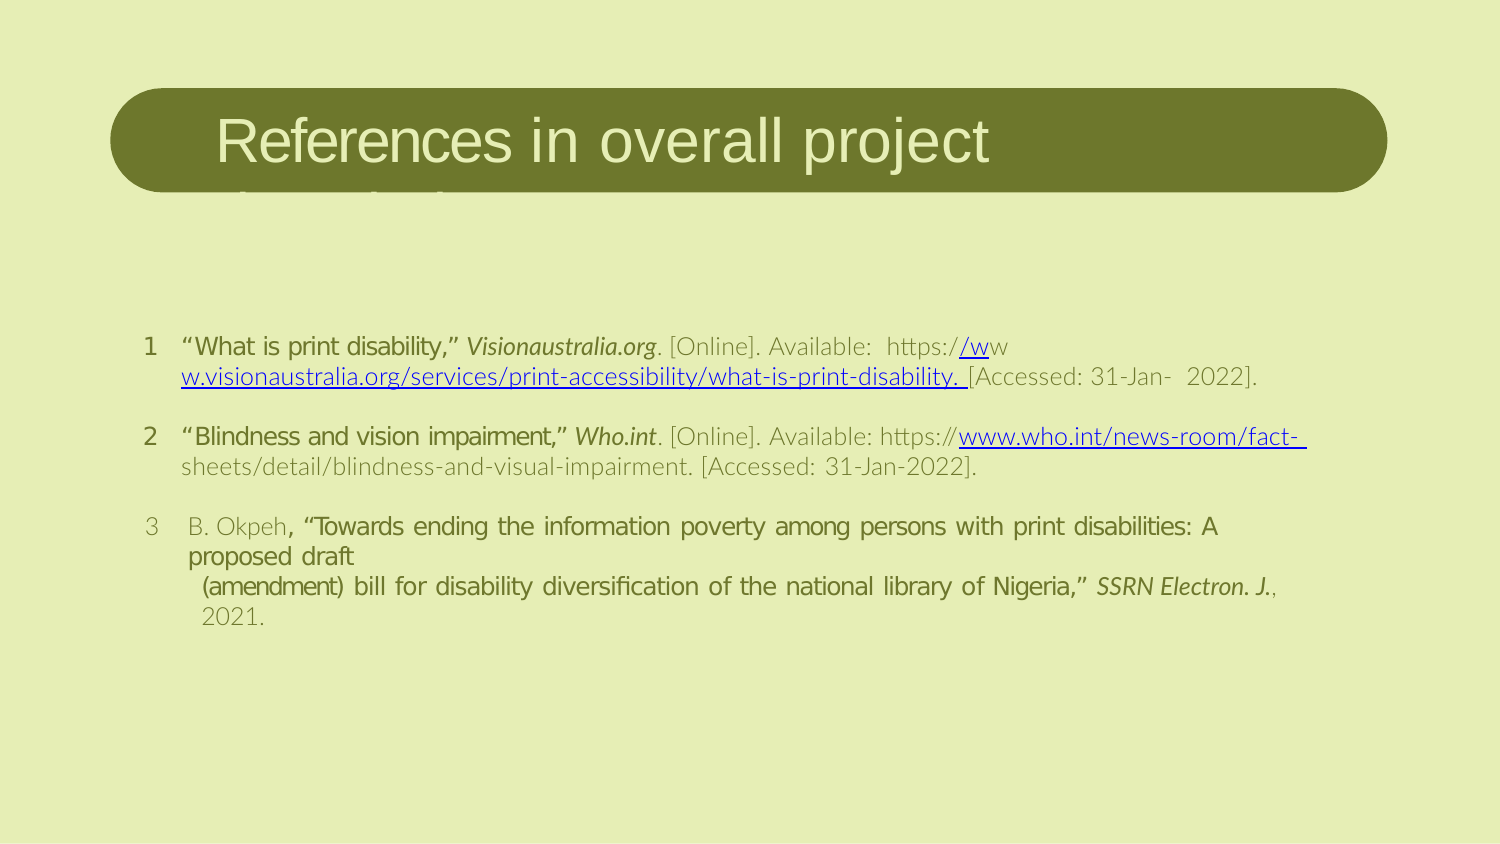

# References in overall project description
“What is print disability,” Visionaustralia.org. [Online]. Available:  https://www.visionaustralia.org/services/print-accessibility/what-is-print-disability. [Accessed: 31-Jan-  2022].

“Blindness and vision impairment,” Who.int. [Online]. Available: https://www.who.int/news-room/fact-  sheets/detail/blindness-and-visual-impairment. [Accessed: 31-Jan-2022].

B. Okpeh, “Towards ending the information poverty among persons with print disabilities: A proposed draft
(amendment) bill for disability diversification of the national library of Nigeria,” SSRN Electron. J., 2021.